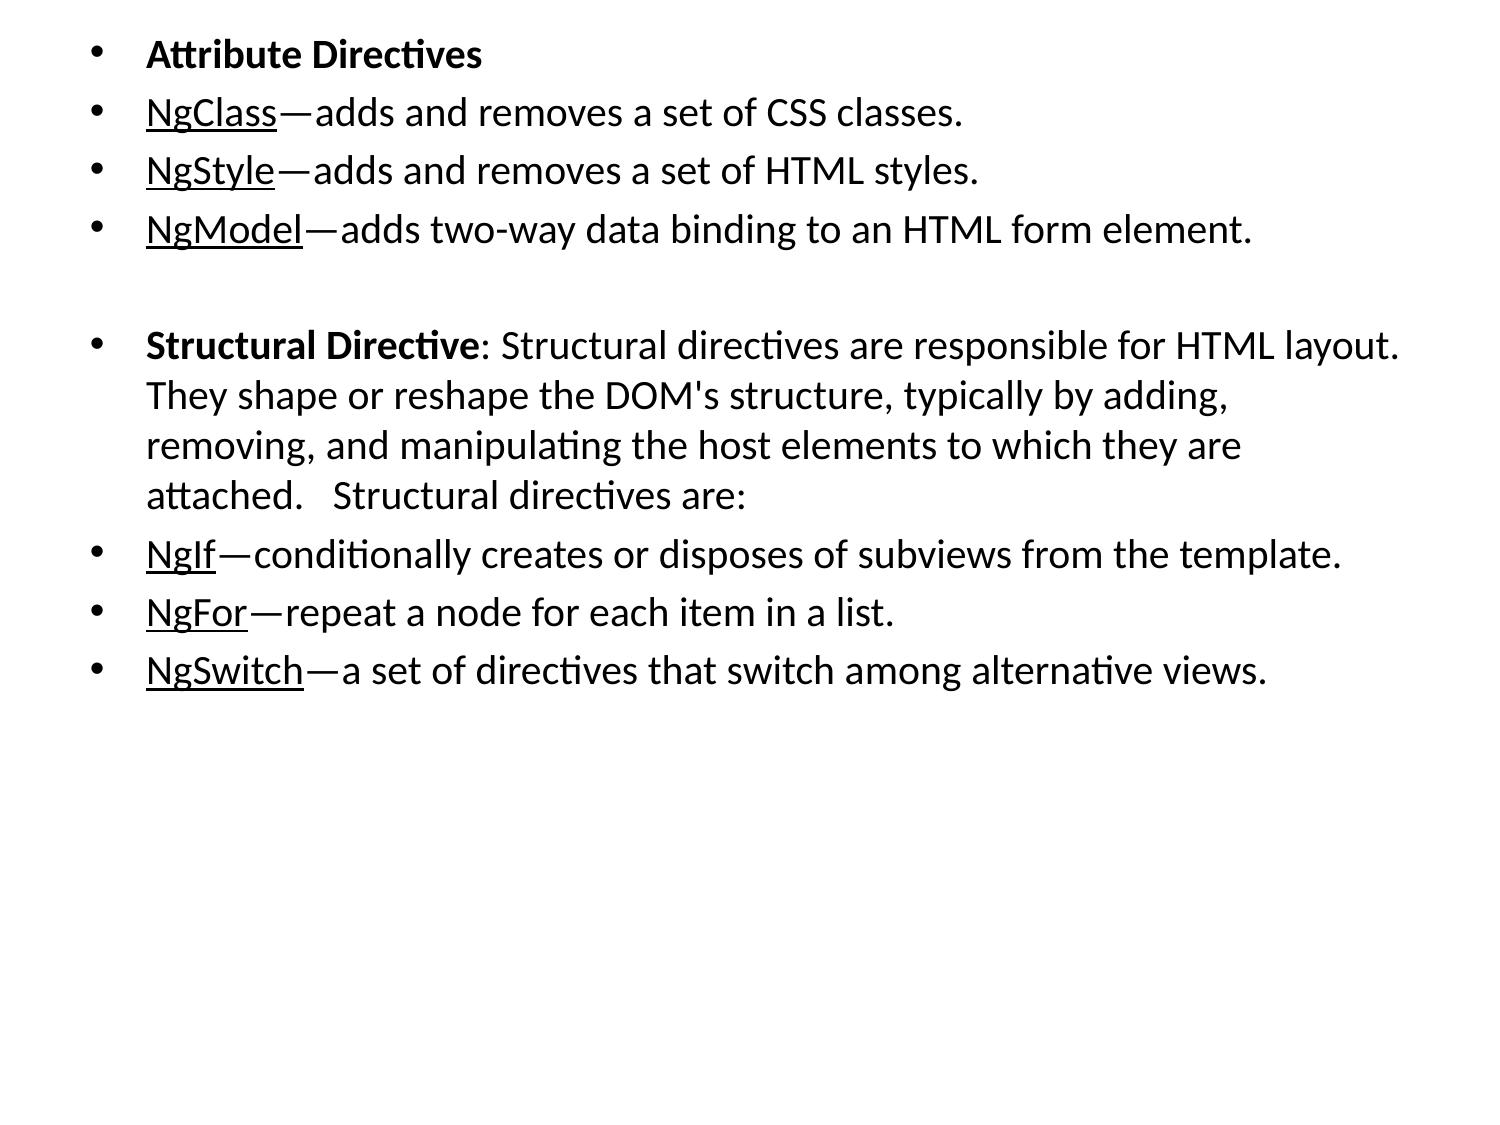

# Attribute Directives
NgClass—adds and removes a set of CSS classes.
NgStyle—adds and removes a set of HTML styles.
NgModel—adds two-way data binding to an HTML form element.

Structural Directive: Structural directives are responsible for HTML layout. They shape or reshape the DOM's structure, typically by adding, removing, and manipulating the host elements to which they are attached.   Structural directives are:
NgIf—conditionally creates or disposes of subviews from the template.
NgFor—repeat a node for each item in a list.
NgSwitch—a set of directives that switch among alternative views.